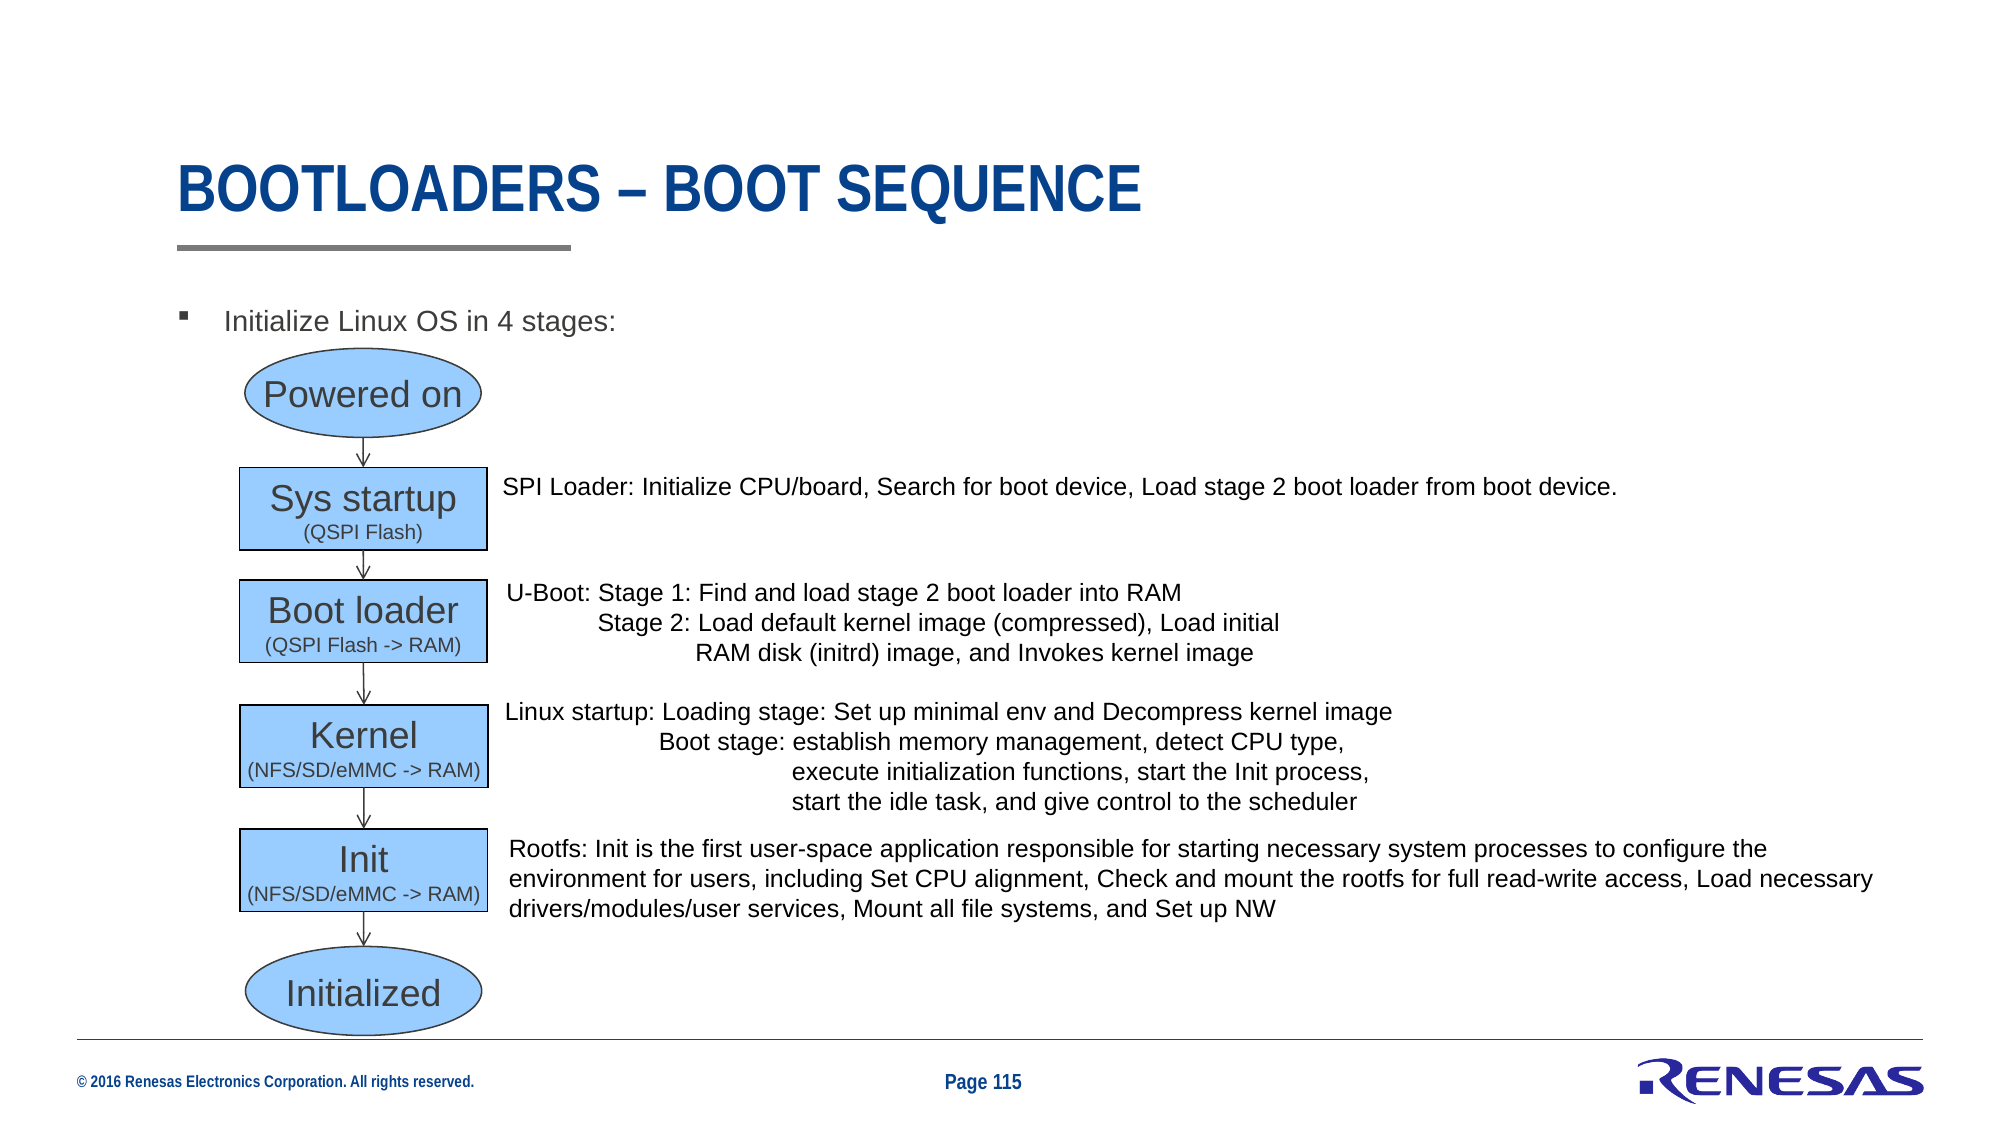

# Bootloaders – Boot sequence
Initialize Linux OS in 4 stages:
Powered on
SPI Loader: Initialize CPU/board, Search for boot device, Load stage 2 boot loader from boot device.
Sys startup
(QSPI Flash)
U-Boot: Stage 1: Find and load stage 2 boot loader into RAM
             Stage 2: Load default kernel image (compressed), Load initial
                           RAM disk (initrd) image, and Invokes kernel image
Boot loader
(QSPI Flash -> RAM)
Linux startup: Loading stage: Set up minimal env and Decompress kernel image
                      Boot stage: establish memory management, detect CPU type,
                                         execute initialization functions, start the Init process,
                                         start the idle task, and give control to the scheduler
Kernel
(NFS/SD/eMMC -> RAM)
Rootfs: Init is the first user-space application responsible for starting necessary system processes to configure the environment for users, including Set CPU alignment, Check and mount the rootfs for full read-write access, Load necessary drivers/modules/user services, Mount all file systems, and Set up NW
Init
(NFS/SD/eMMC -> RAM)
Initialized
Page 115